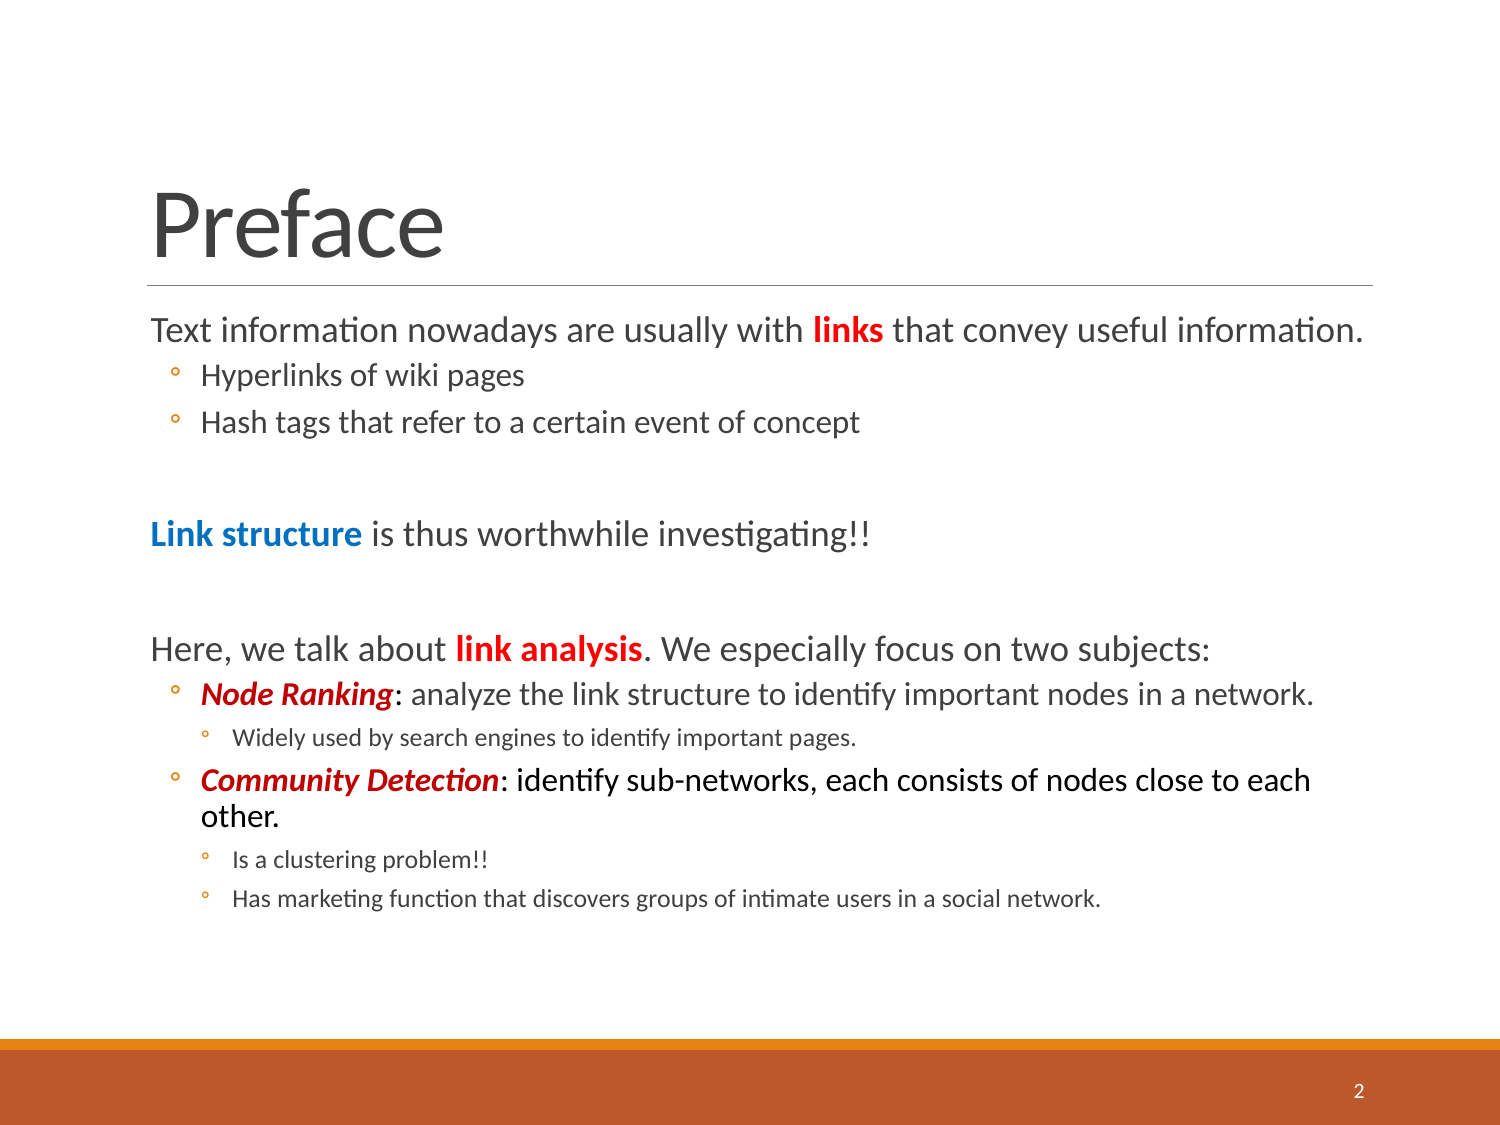

# Preface
Text information nowadays are usually with links that convey useful information.
Hyperlinks of wiki pages
Hash tags that refer to a certain event of concept

Link structure is thus worthwhile investigating!!

Here, we talk about link analysis. We especially focus on two subjects:
Node Ranking: analyze the link structure to identify important nodes in a network.
Widely used by search engines to identify important pages.
Community Detection: identify sub-networks, each consists of nodes close to each other.
Is a clustering problem!!
Has marketing function that discovers groups of intimate users in a social network.
2